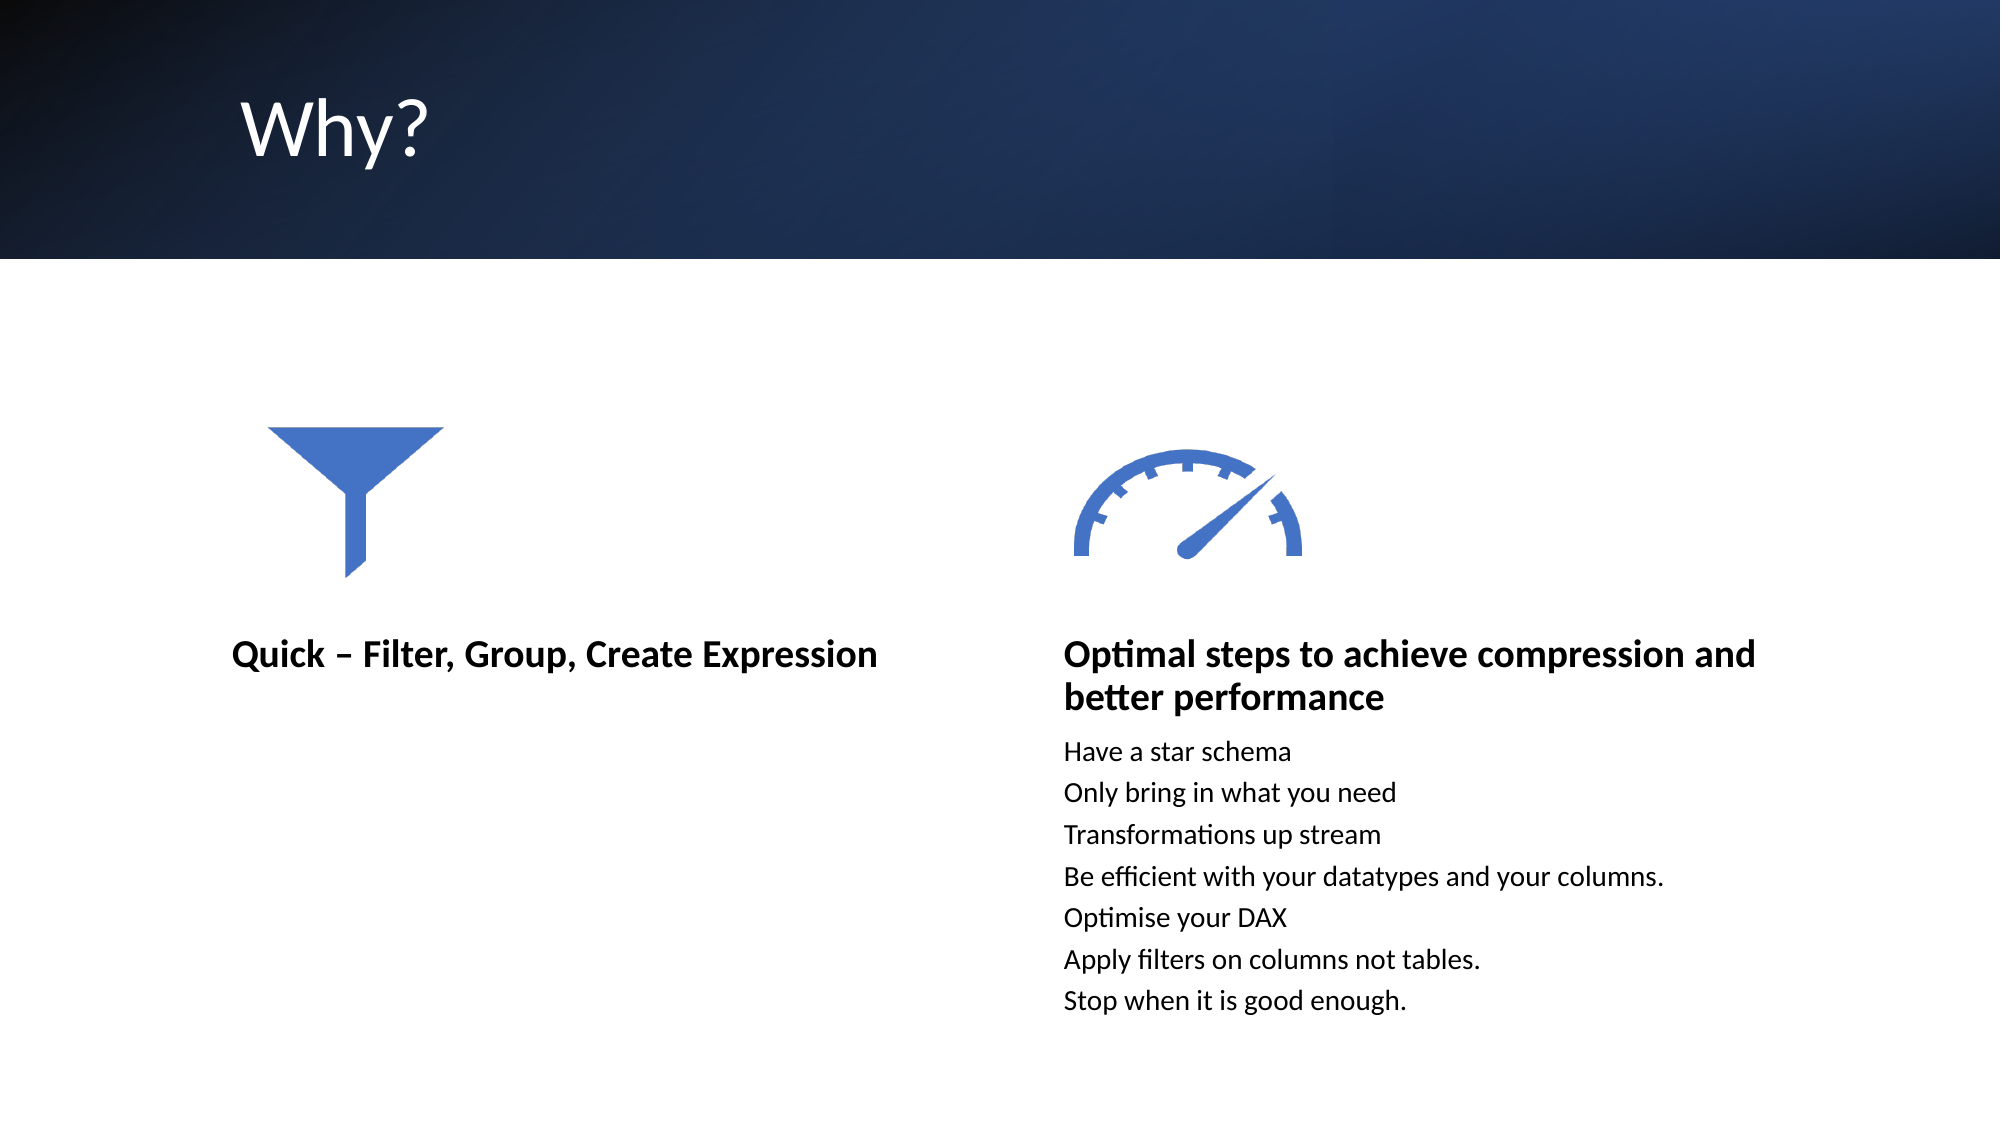

# Why?
Quick – Filter, Group, Create Expression
Optimal steps to achieve compression and better performance
Have a star schema
Only bring in what you need
Transformations up stream
Be efficient with your datatypes and your columns.
Optimise your DAX
Apply filters on columns not tables.
Stop when it is good enough.